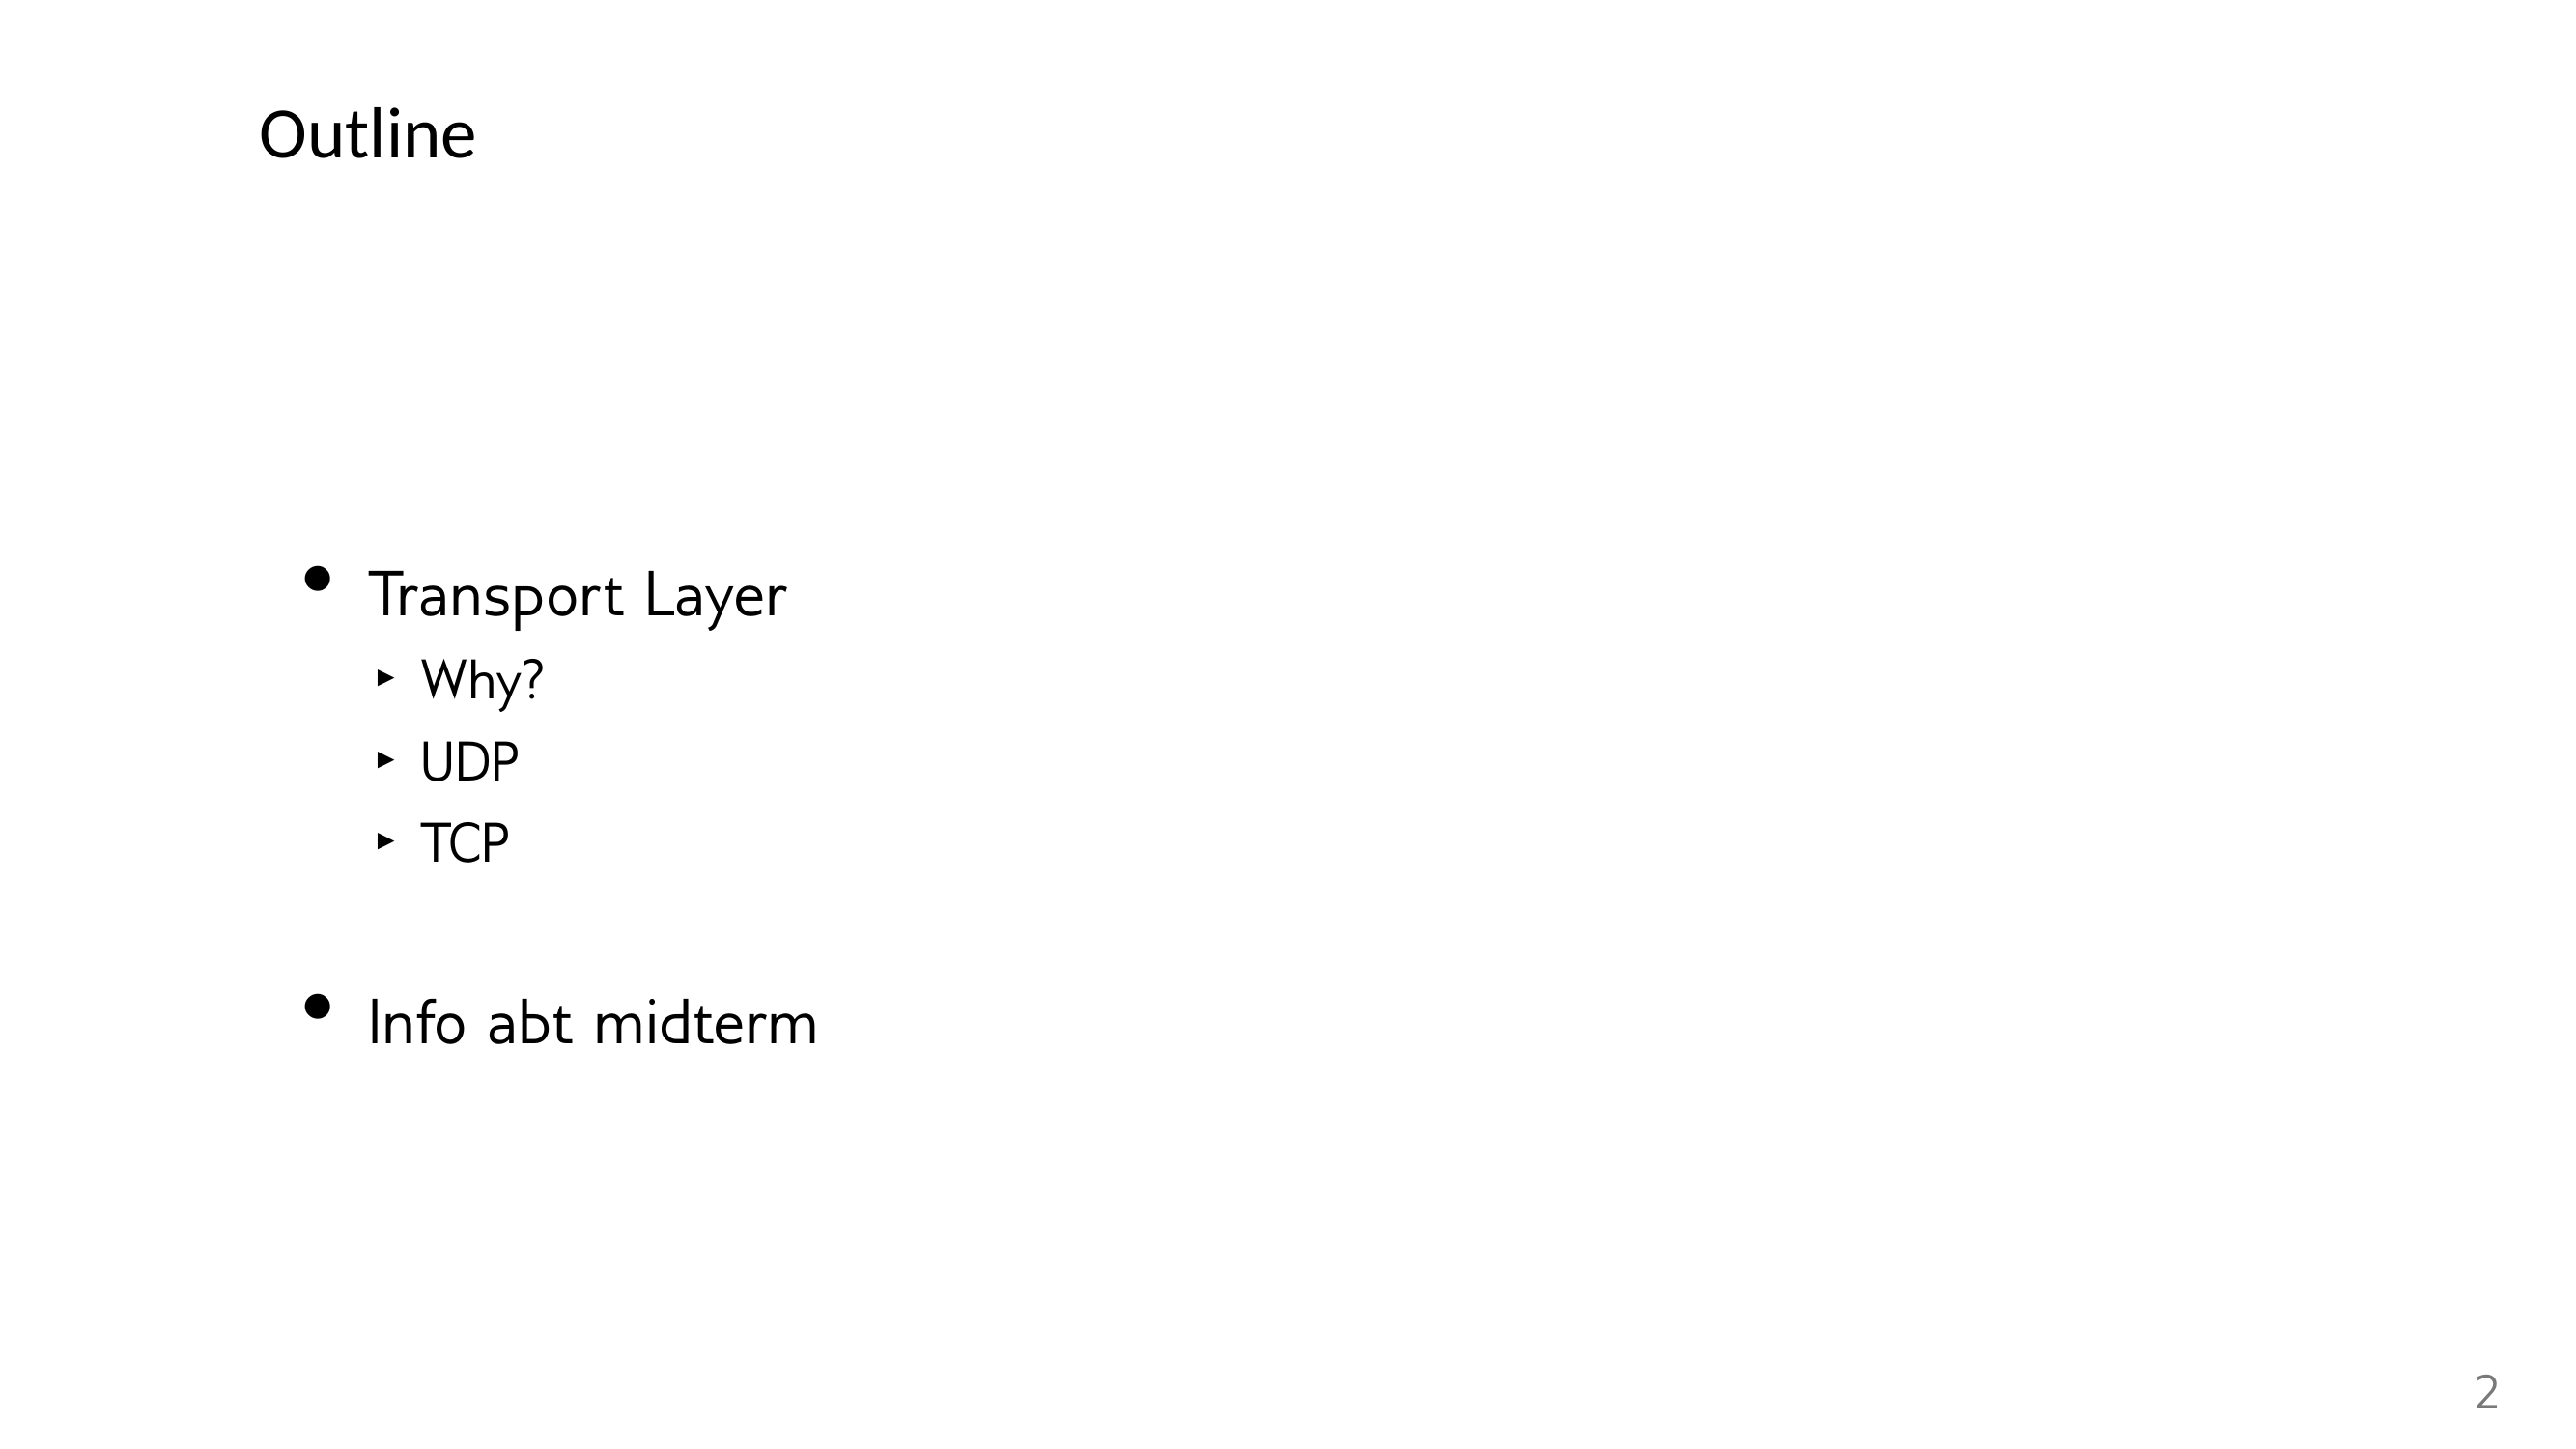

# Outline
Transport Layer
Why?
UDP
TCP

Info abt midterm
2